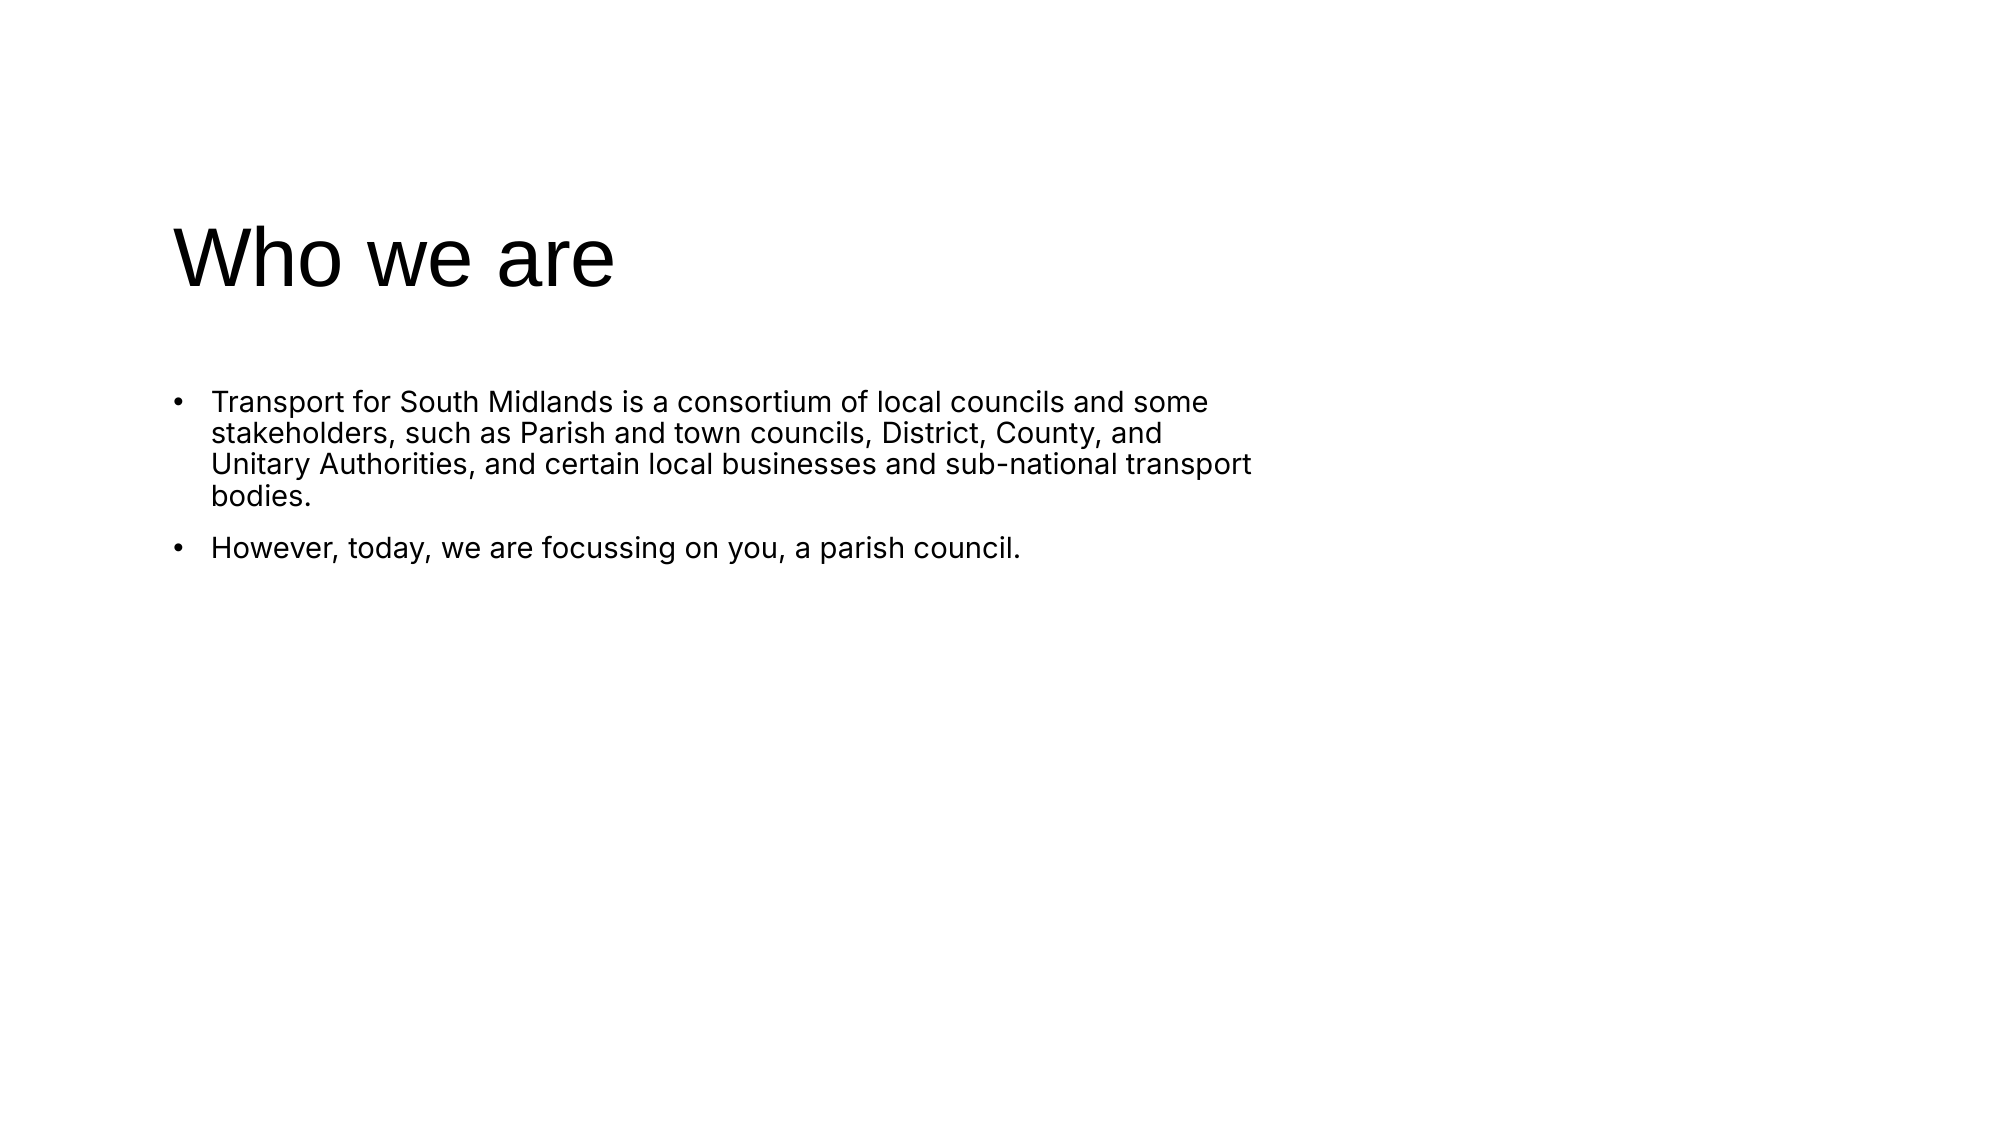

# Who we are
Transport for South Midlands is a consortium of local councils and some stakeholders, such as Parish and town councils, District, County, and Unitary Authorities, and certain local businesses and sub-national transport bodies.
However, today, we are focussing on you, a parish council.